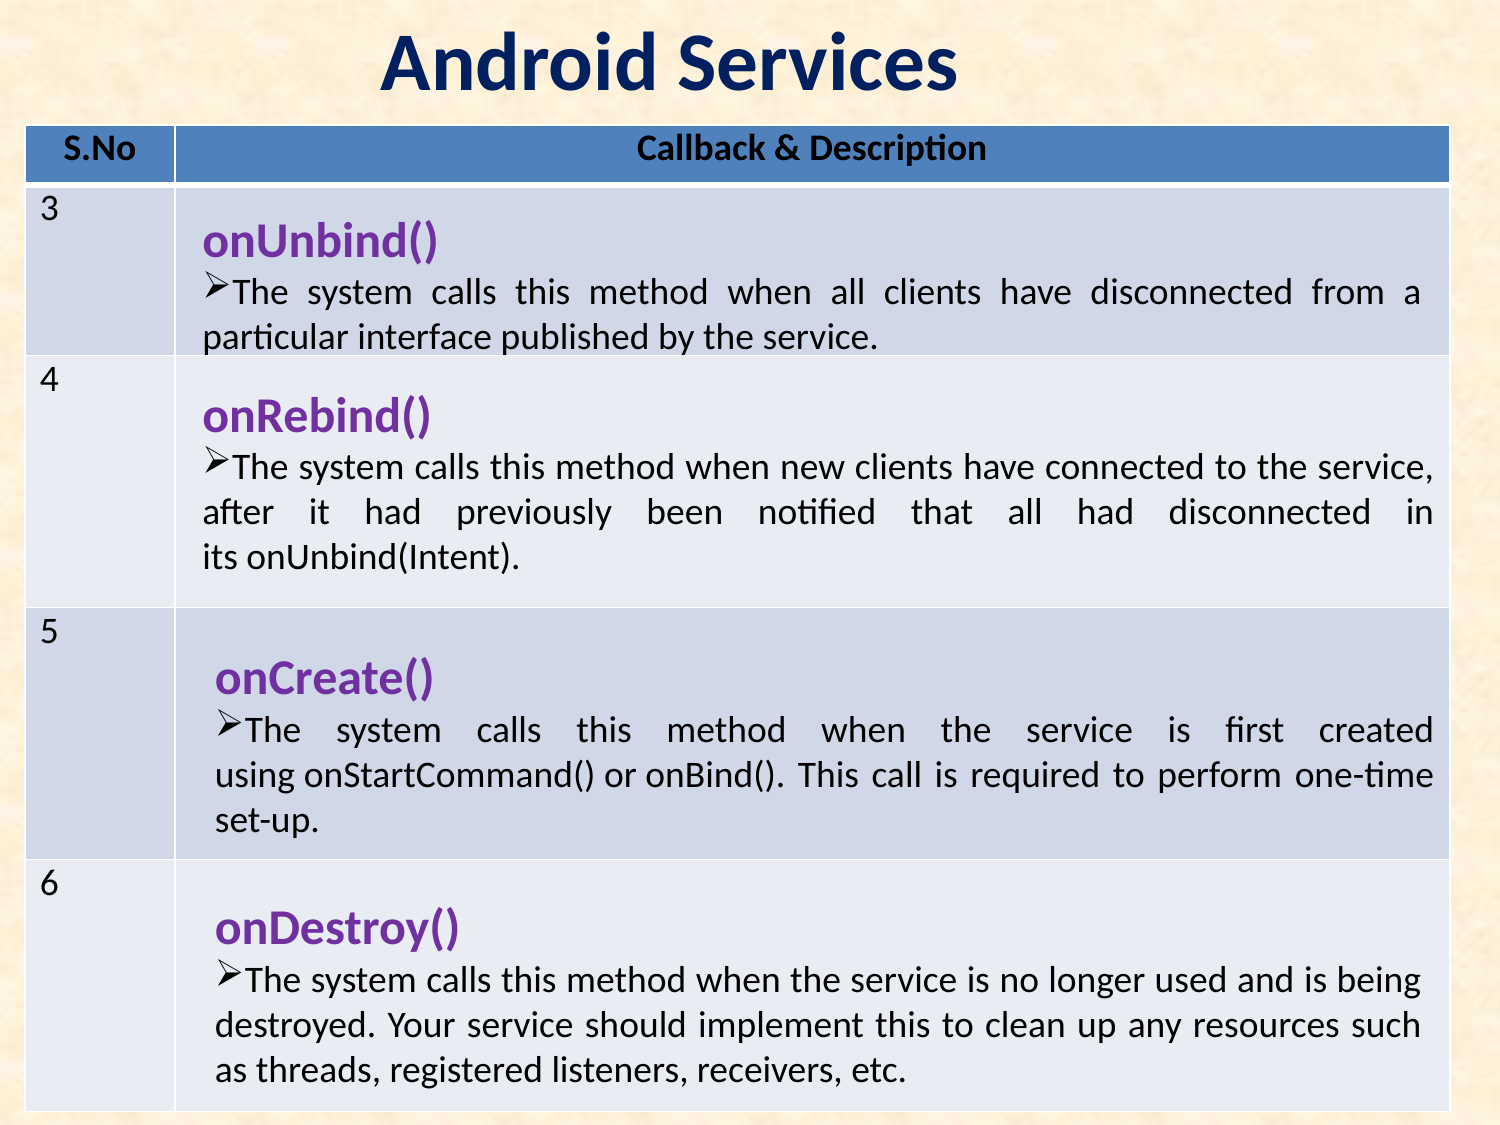

Android Services
| S.No | Callback & Description |
| --- | --- |
| 3 |  |
| 4 |  |
| 5 |  |
| 6 |  |
onUnbind()
The system calls this method when all clients have disconnected from a particular interface published by the service.
onRebind()
The system calls this method when new clients have connected to the service, after it had previously been notified that all had disconnected in its onUnbind(Intent).
onCreate()
The system calls this method when the service is first created using onStartCommand() or onBind(). This call is required to perform one-time set-up.
onDestroy()
The system calls this method when the service is no longer used and is being destroyed. Your service should implement this to clean up any resources such as threads, registered listeners, receivers, etc.